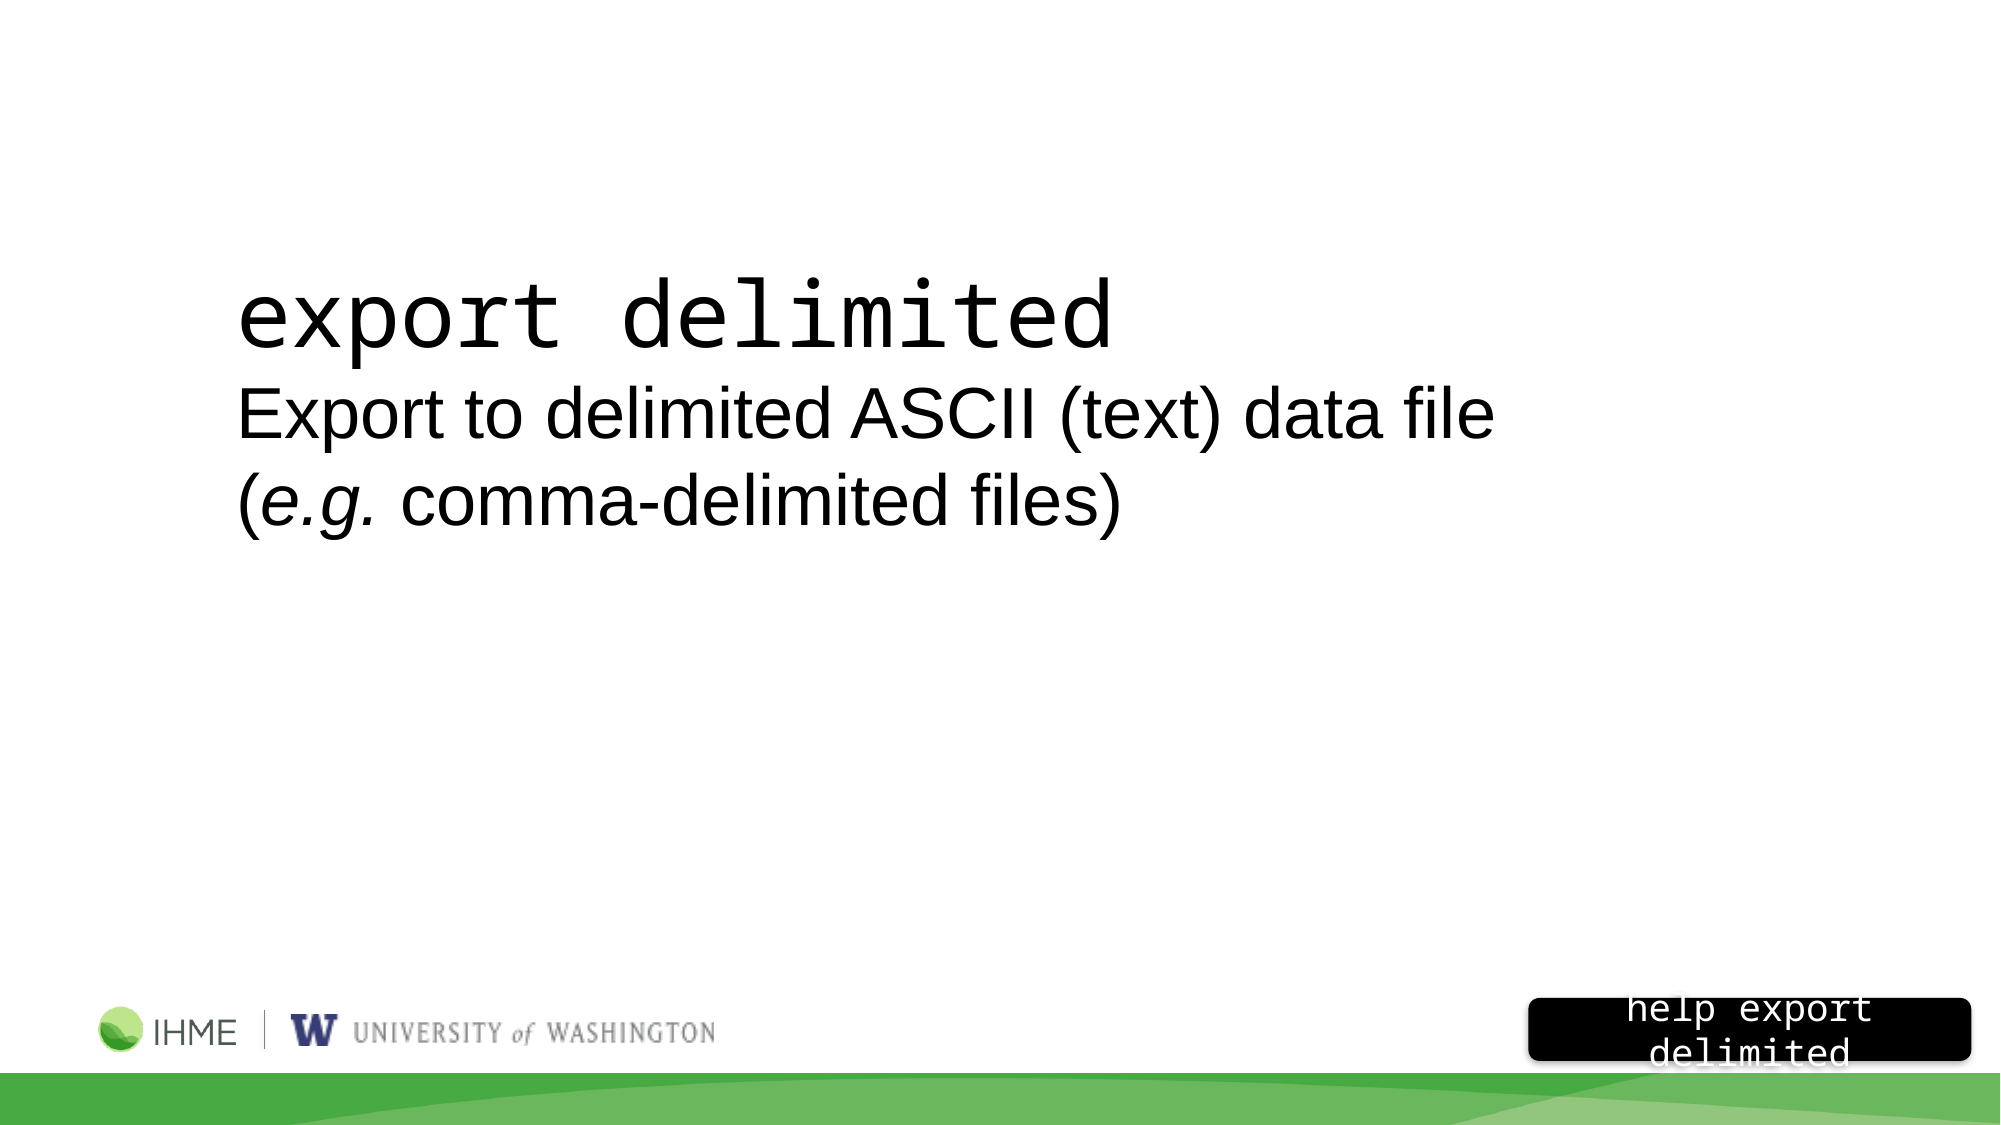

export delimited
Export to delimited ASCII (text) data file (e.g. comma-delimited files)

help export delimited